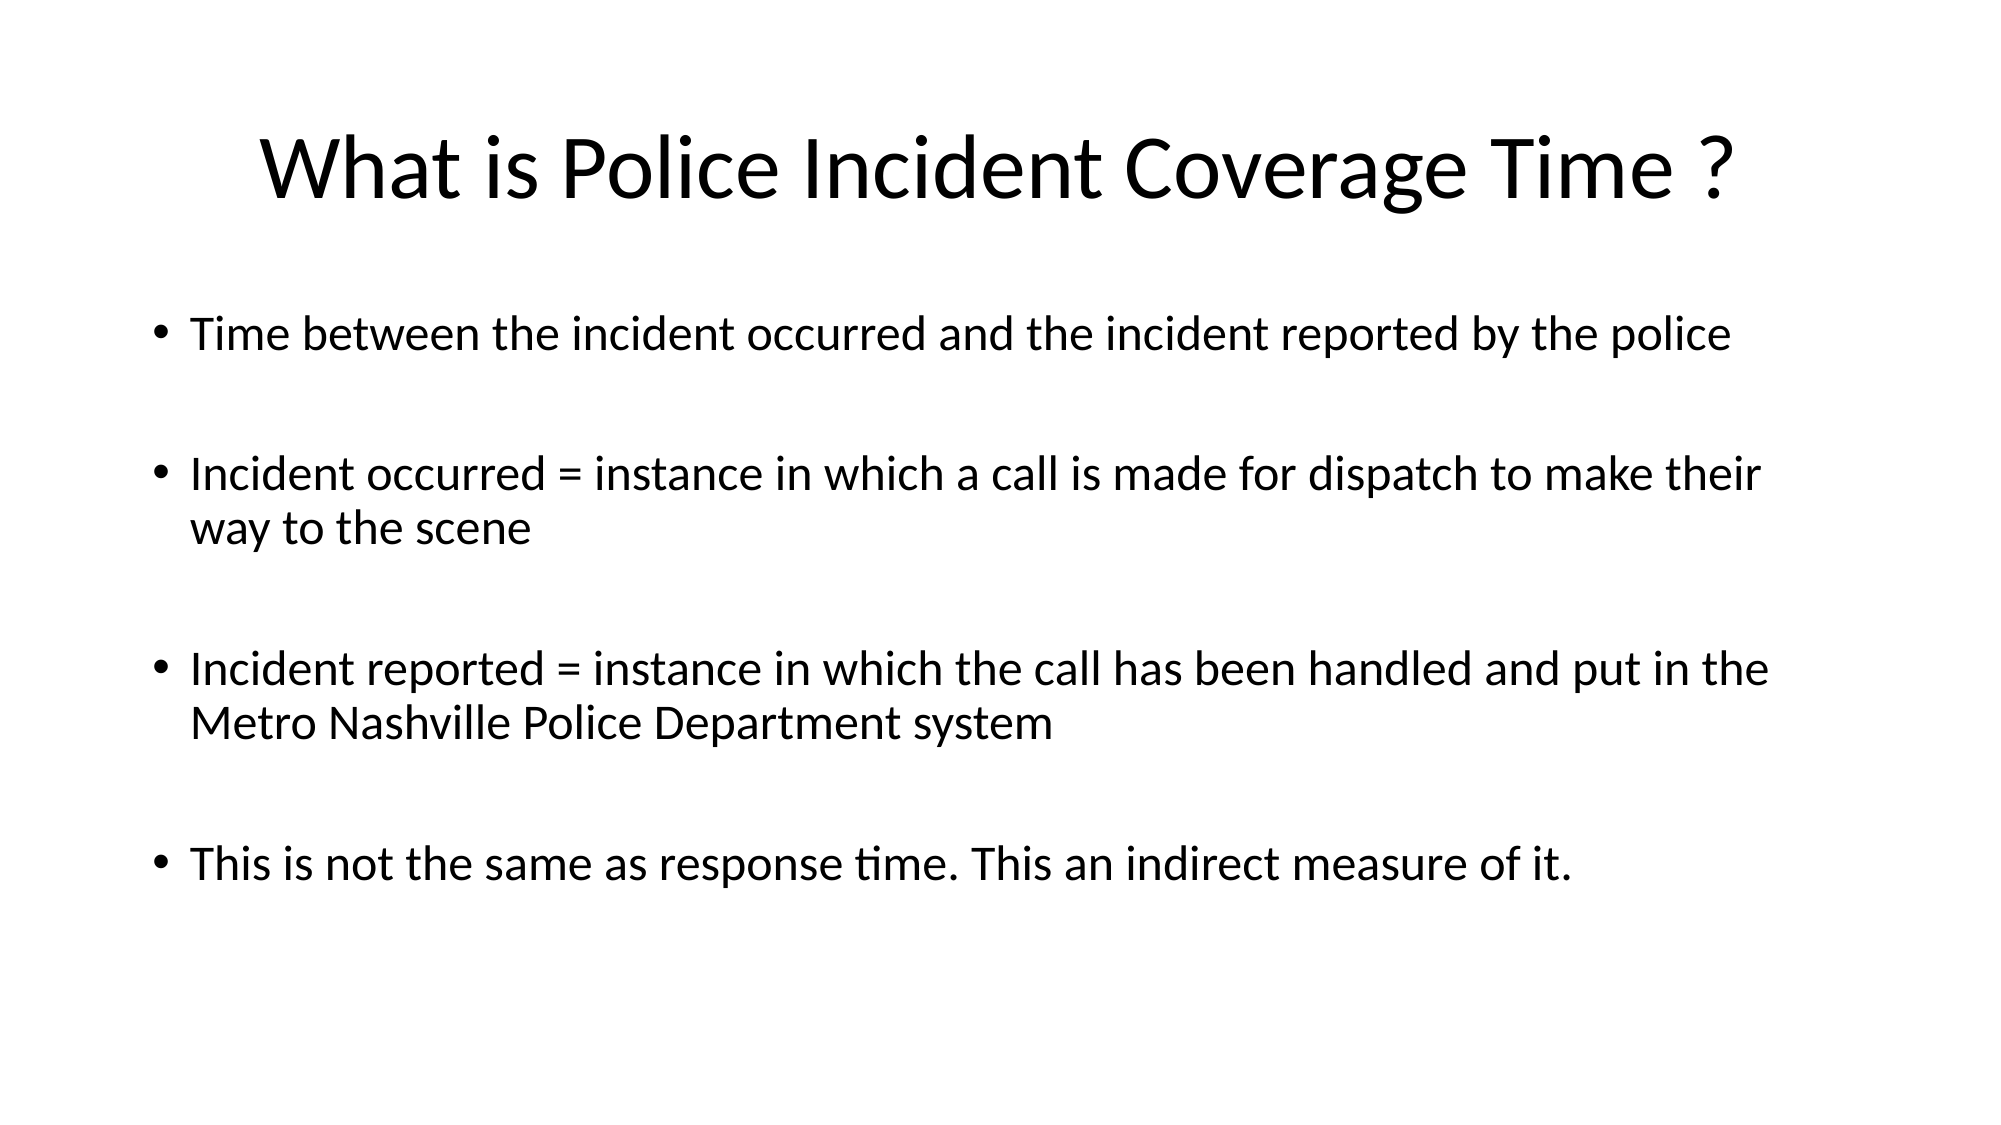

# What is Police Incident Coverage Time ?
Time between the incident occurred and the incident reported by the police

Incident occurred = instance in which a call is made for dispatch to make their way to the scene

Incident reported = instance in which the call has been handled and put in the Metro Nashville Police Department system

This is not the same as response time. This an indirect measure of it.